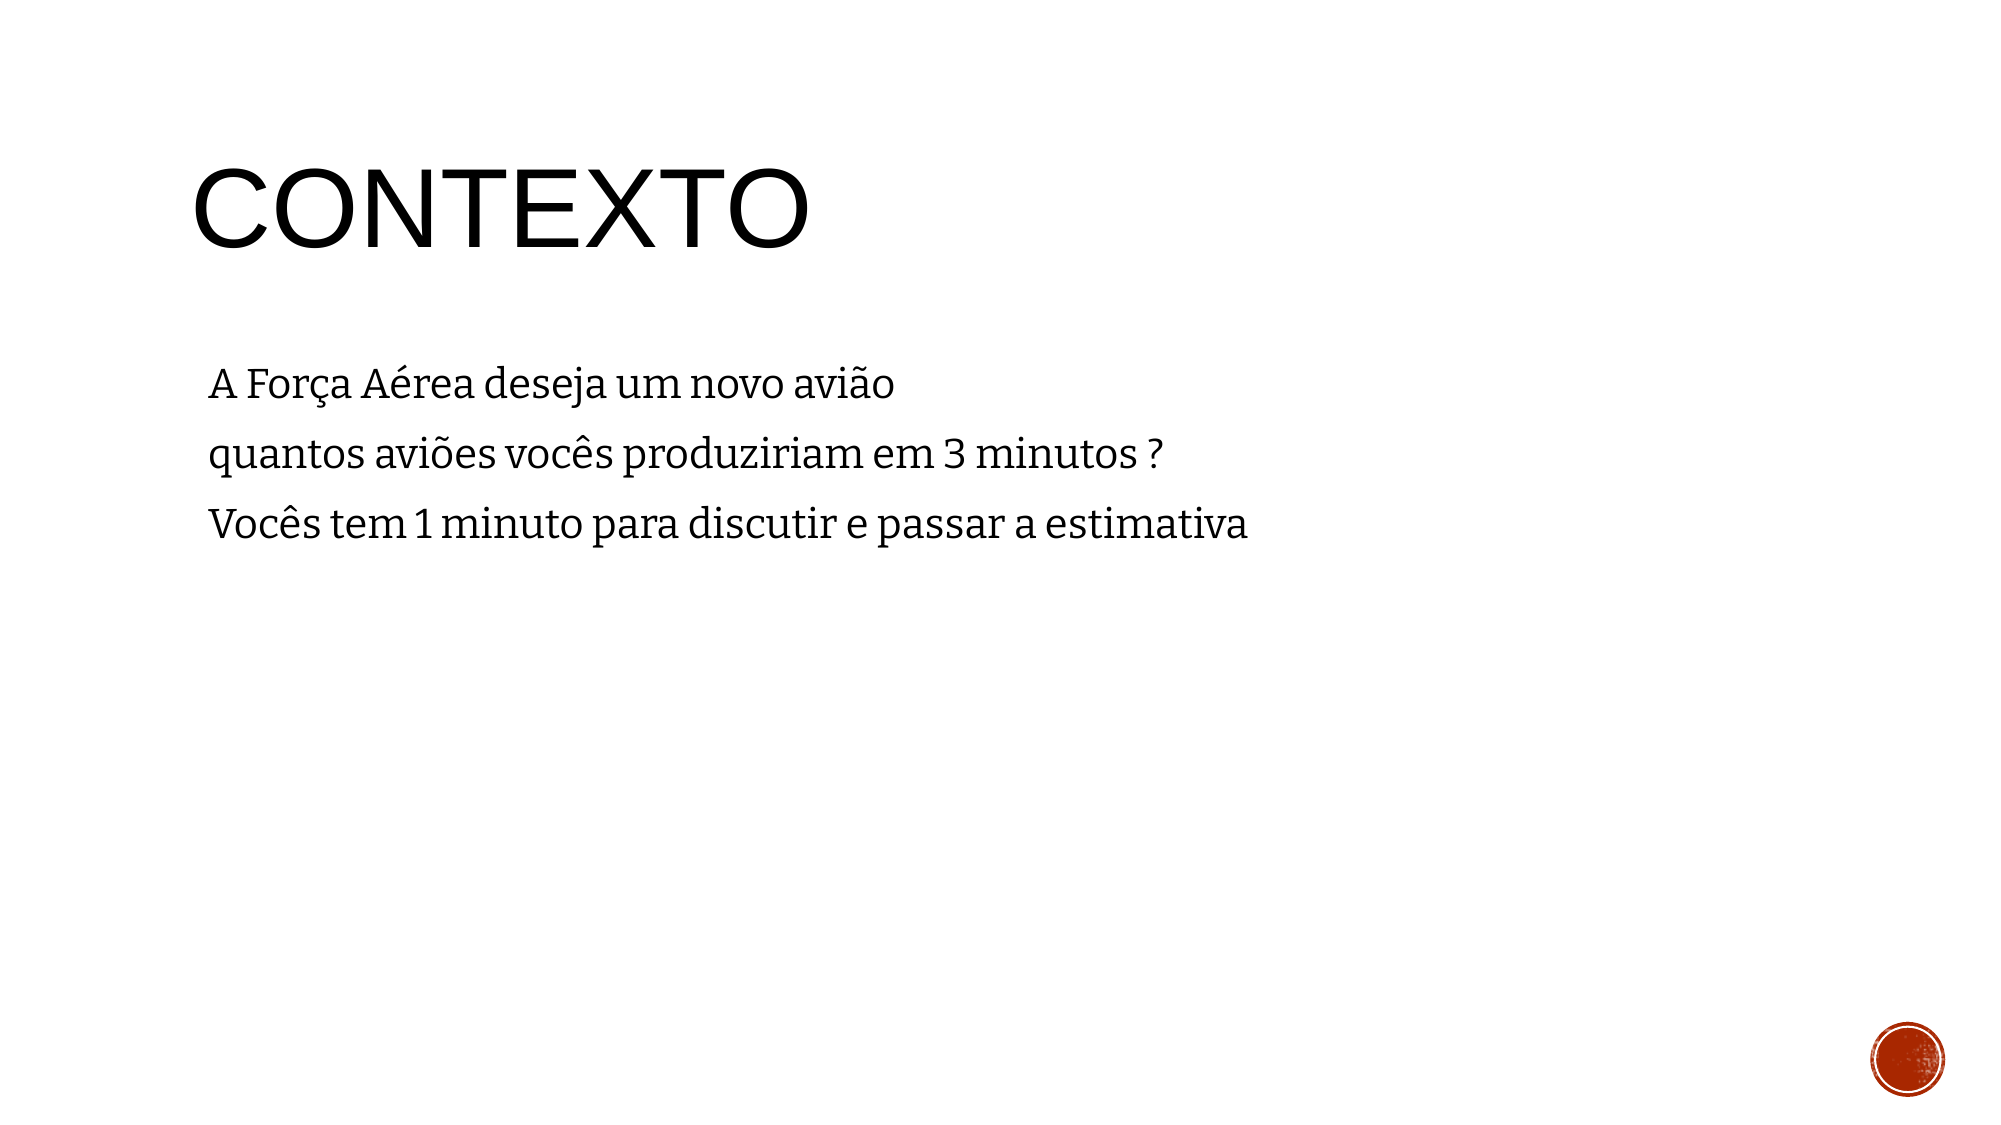

# CONTEXTO
A Força Aérea deseja um novo avião
quantos aviões vocês produziriam em 3 minutos ?
Vocês tem 1 minuto para discutir e passar a estimativa